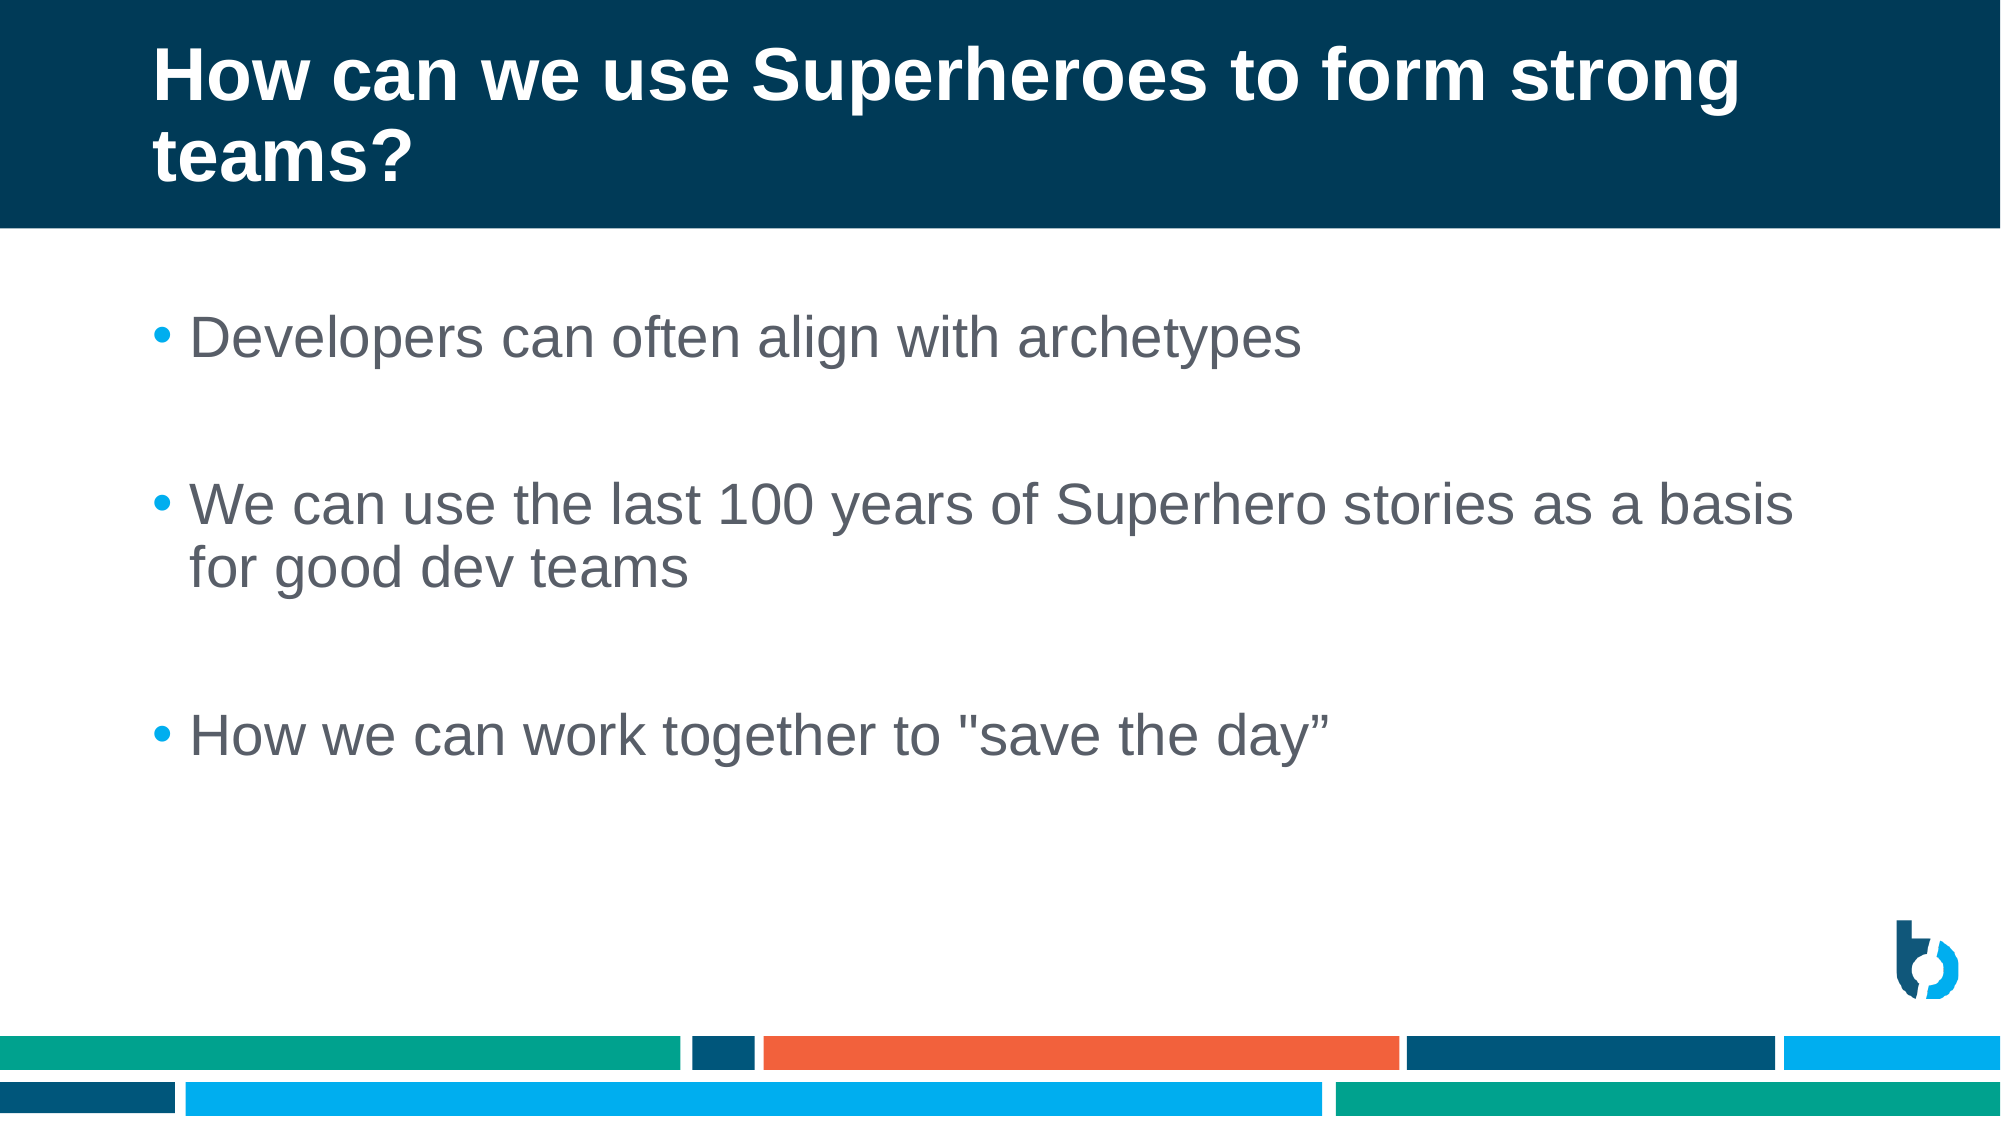

# How can we use Superheroes to form strong teams?
Developers can often align with archetypes

We can use the last 100 years of Superhero stories as a basis for good dev teams

How we can work together to "save the day”